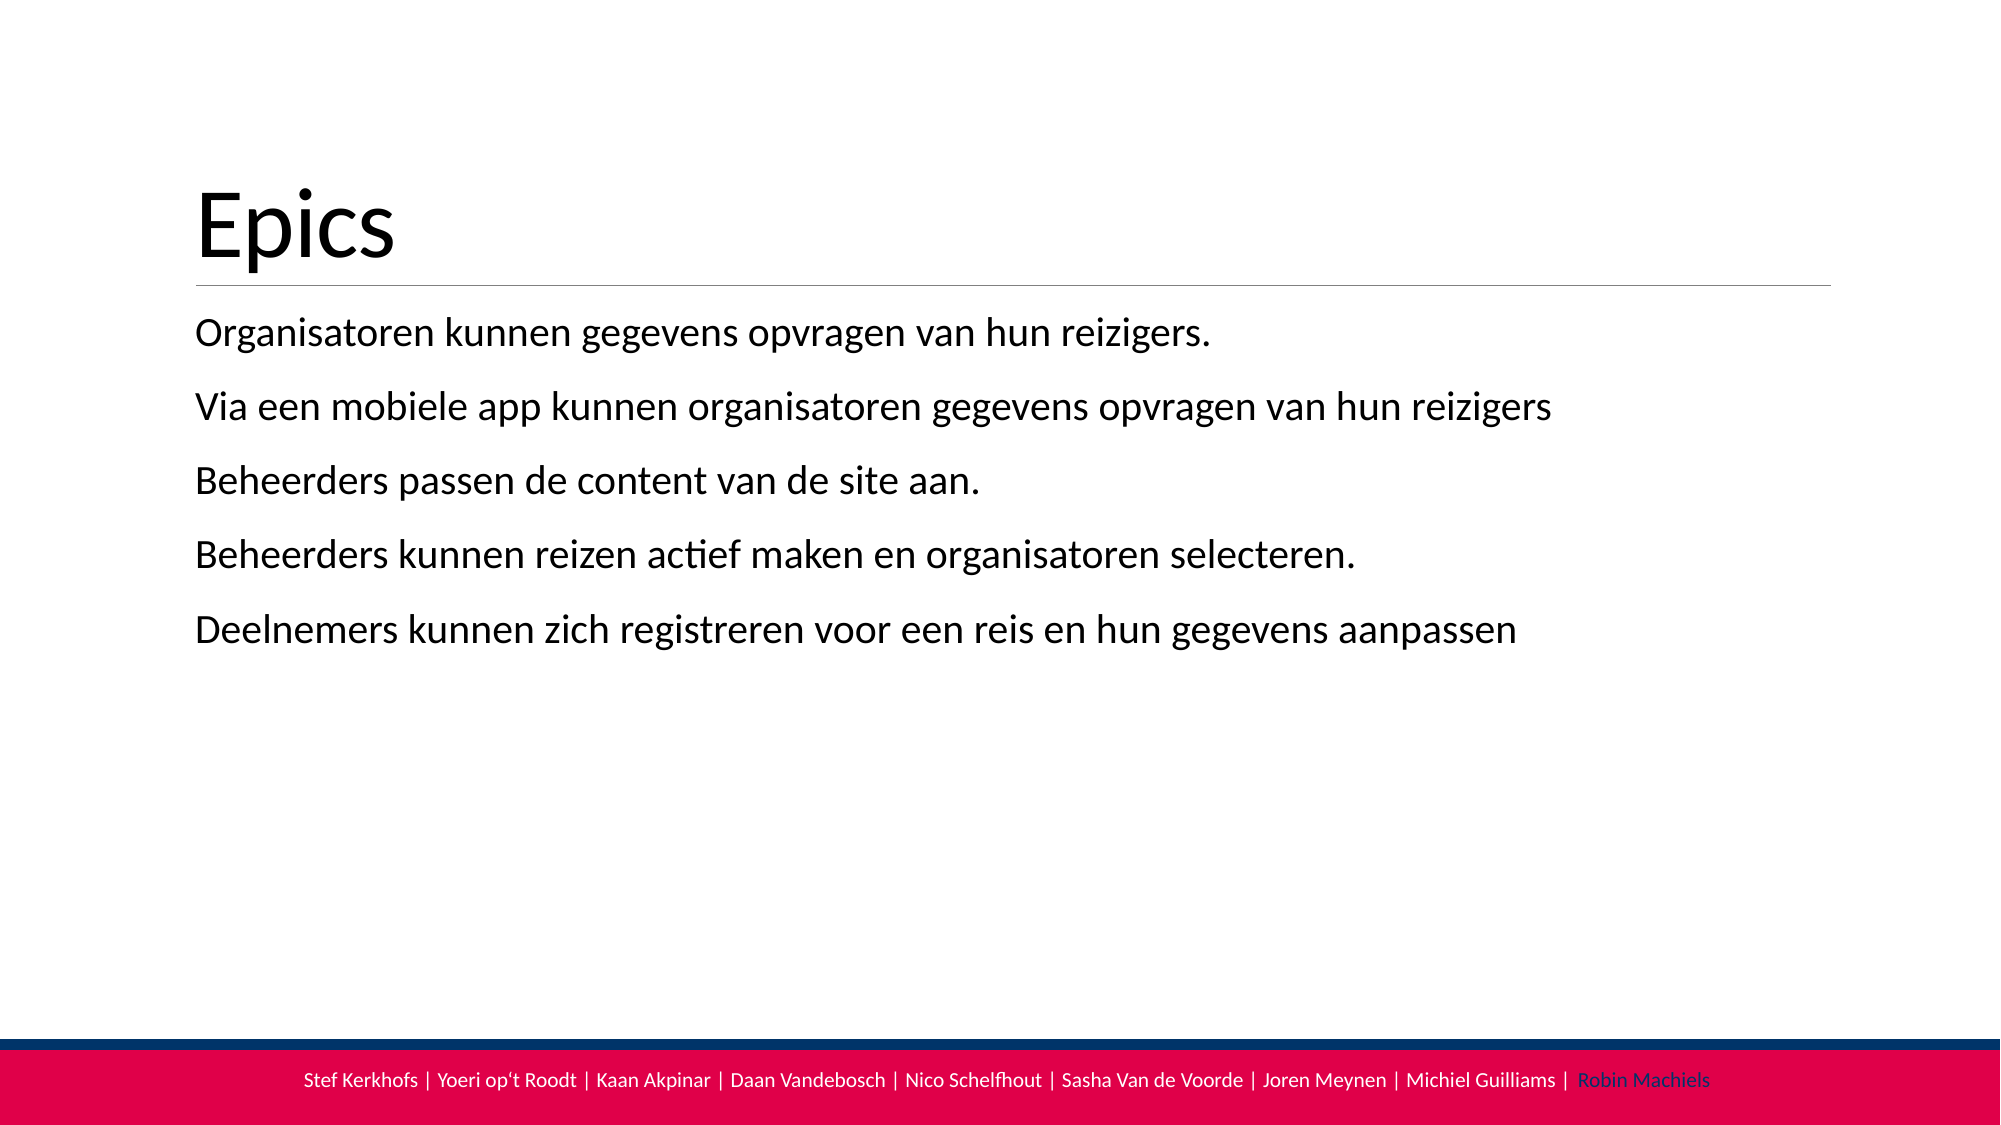

# Epics
Organisatoren kunnen gegevens opvragen van hun reizigers.
Via een mobiele app kunnen organisatoren gegevens opvragen van hun reizigers
Beheerders passen de content van de site aan.
Beheerders kunnen reizen actief maken en organisatoren selecteren.
Deelnemers kunnen zich registreren voor een reis en hun gegevens aanpassen

Stef Kerkhofs | Yoeri op‘t Roodt | Kaan Akpinar | Daan Vandebosch | Nico Schelfhout | Sasha Van de Voorde | Joren Meynen | Michiel Guilliams | Robin Machiels